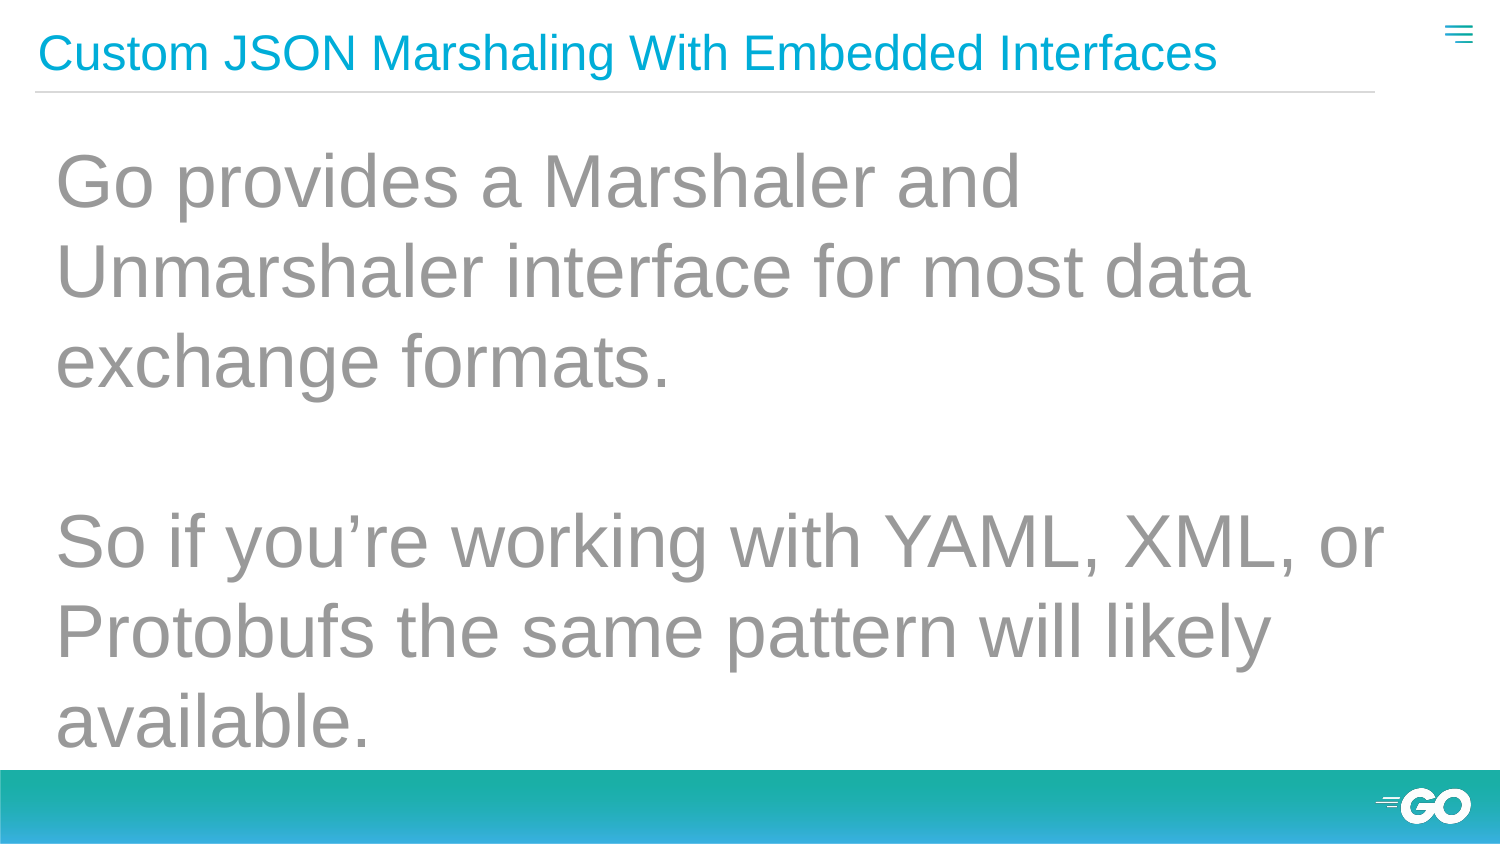

# Custom JSON Marshaling With Embedded Interfaces
Go provides a Marshaler and Unmarshaler interface for most data exchange formats.

So if you’re working with YAML, XML, or Protobufs the same pattern will likely available.